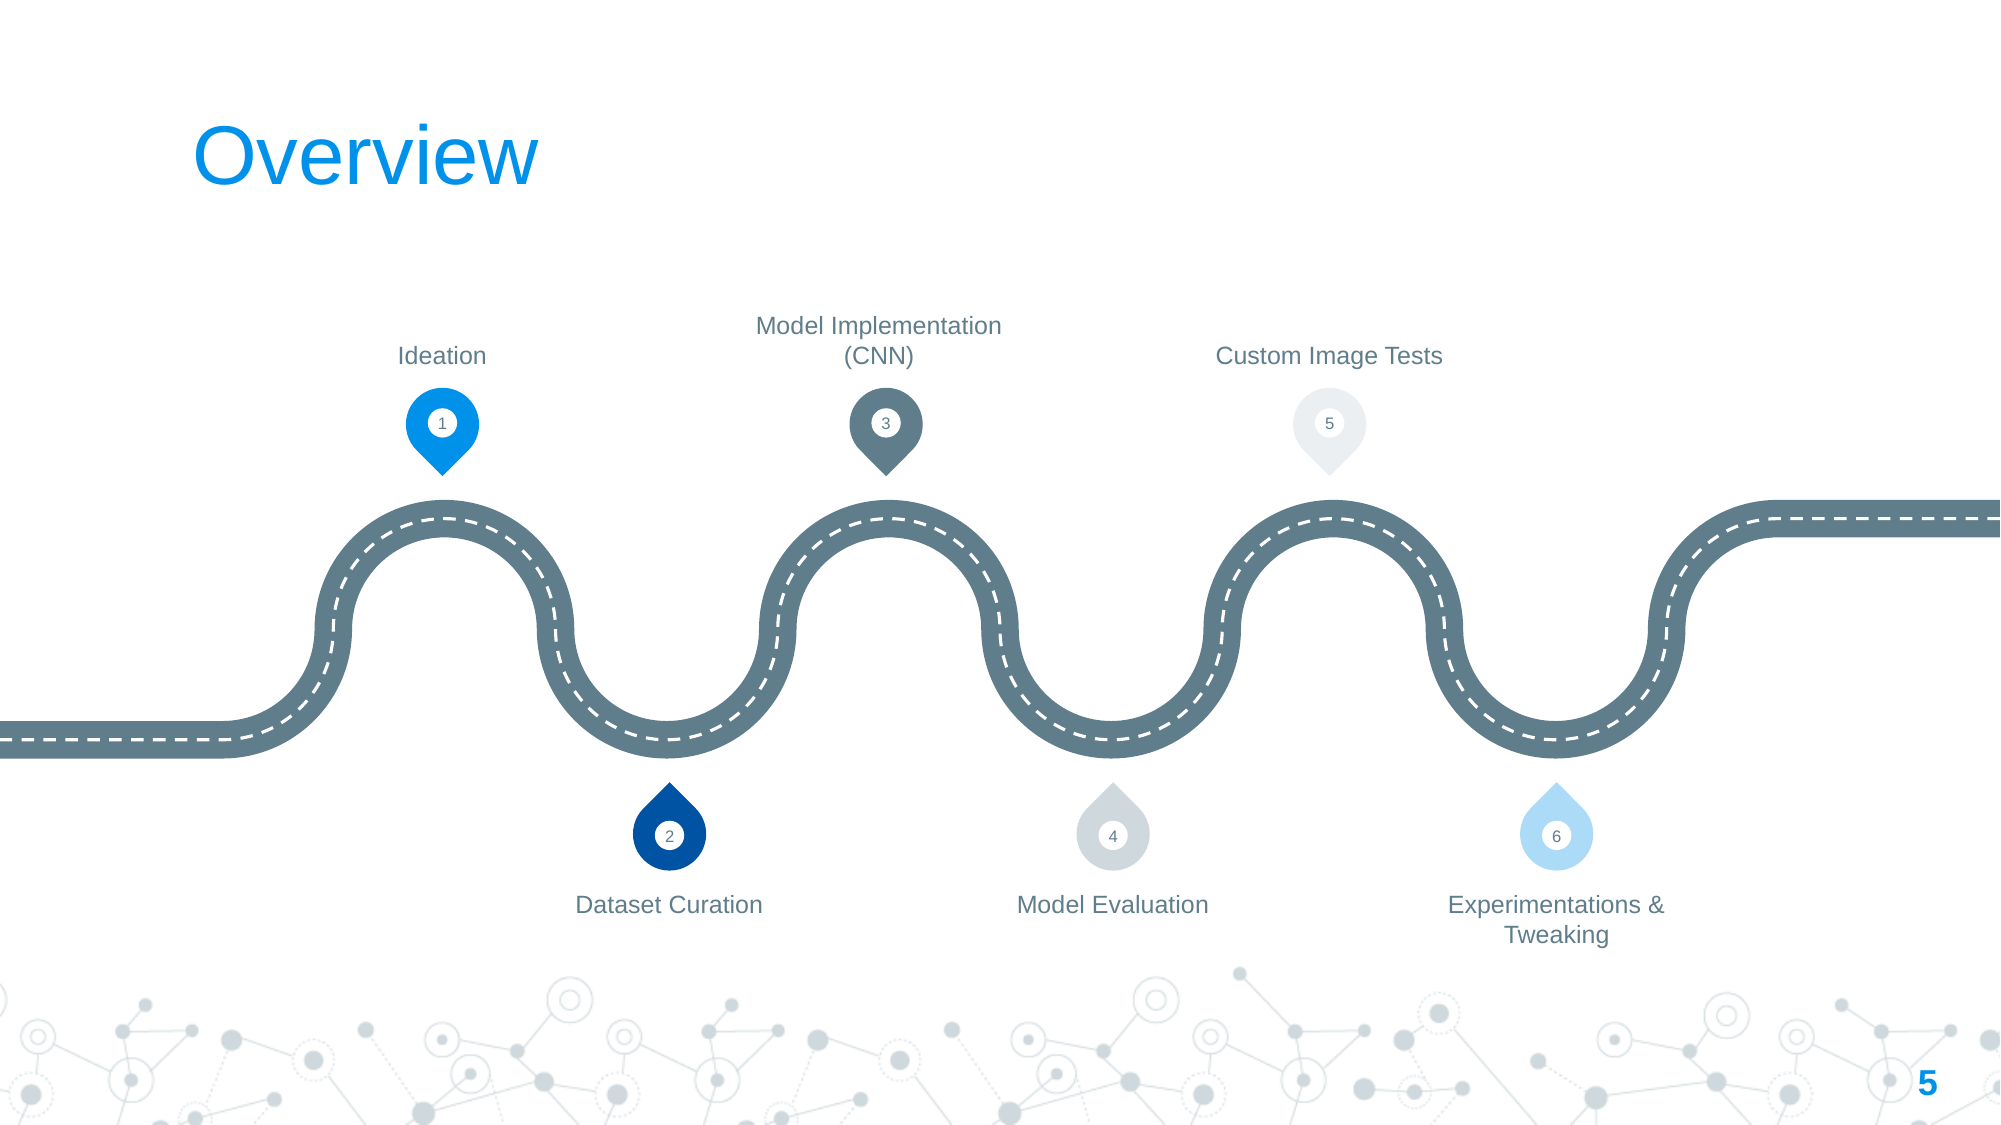

Overview
Ideation
Model Implementation (CNN)
Custom Image Tests

1

3

5

2

4

6
Dataset Curation
Model Evaluation
Experimentations & Tweaking
5